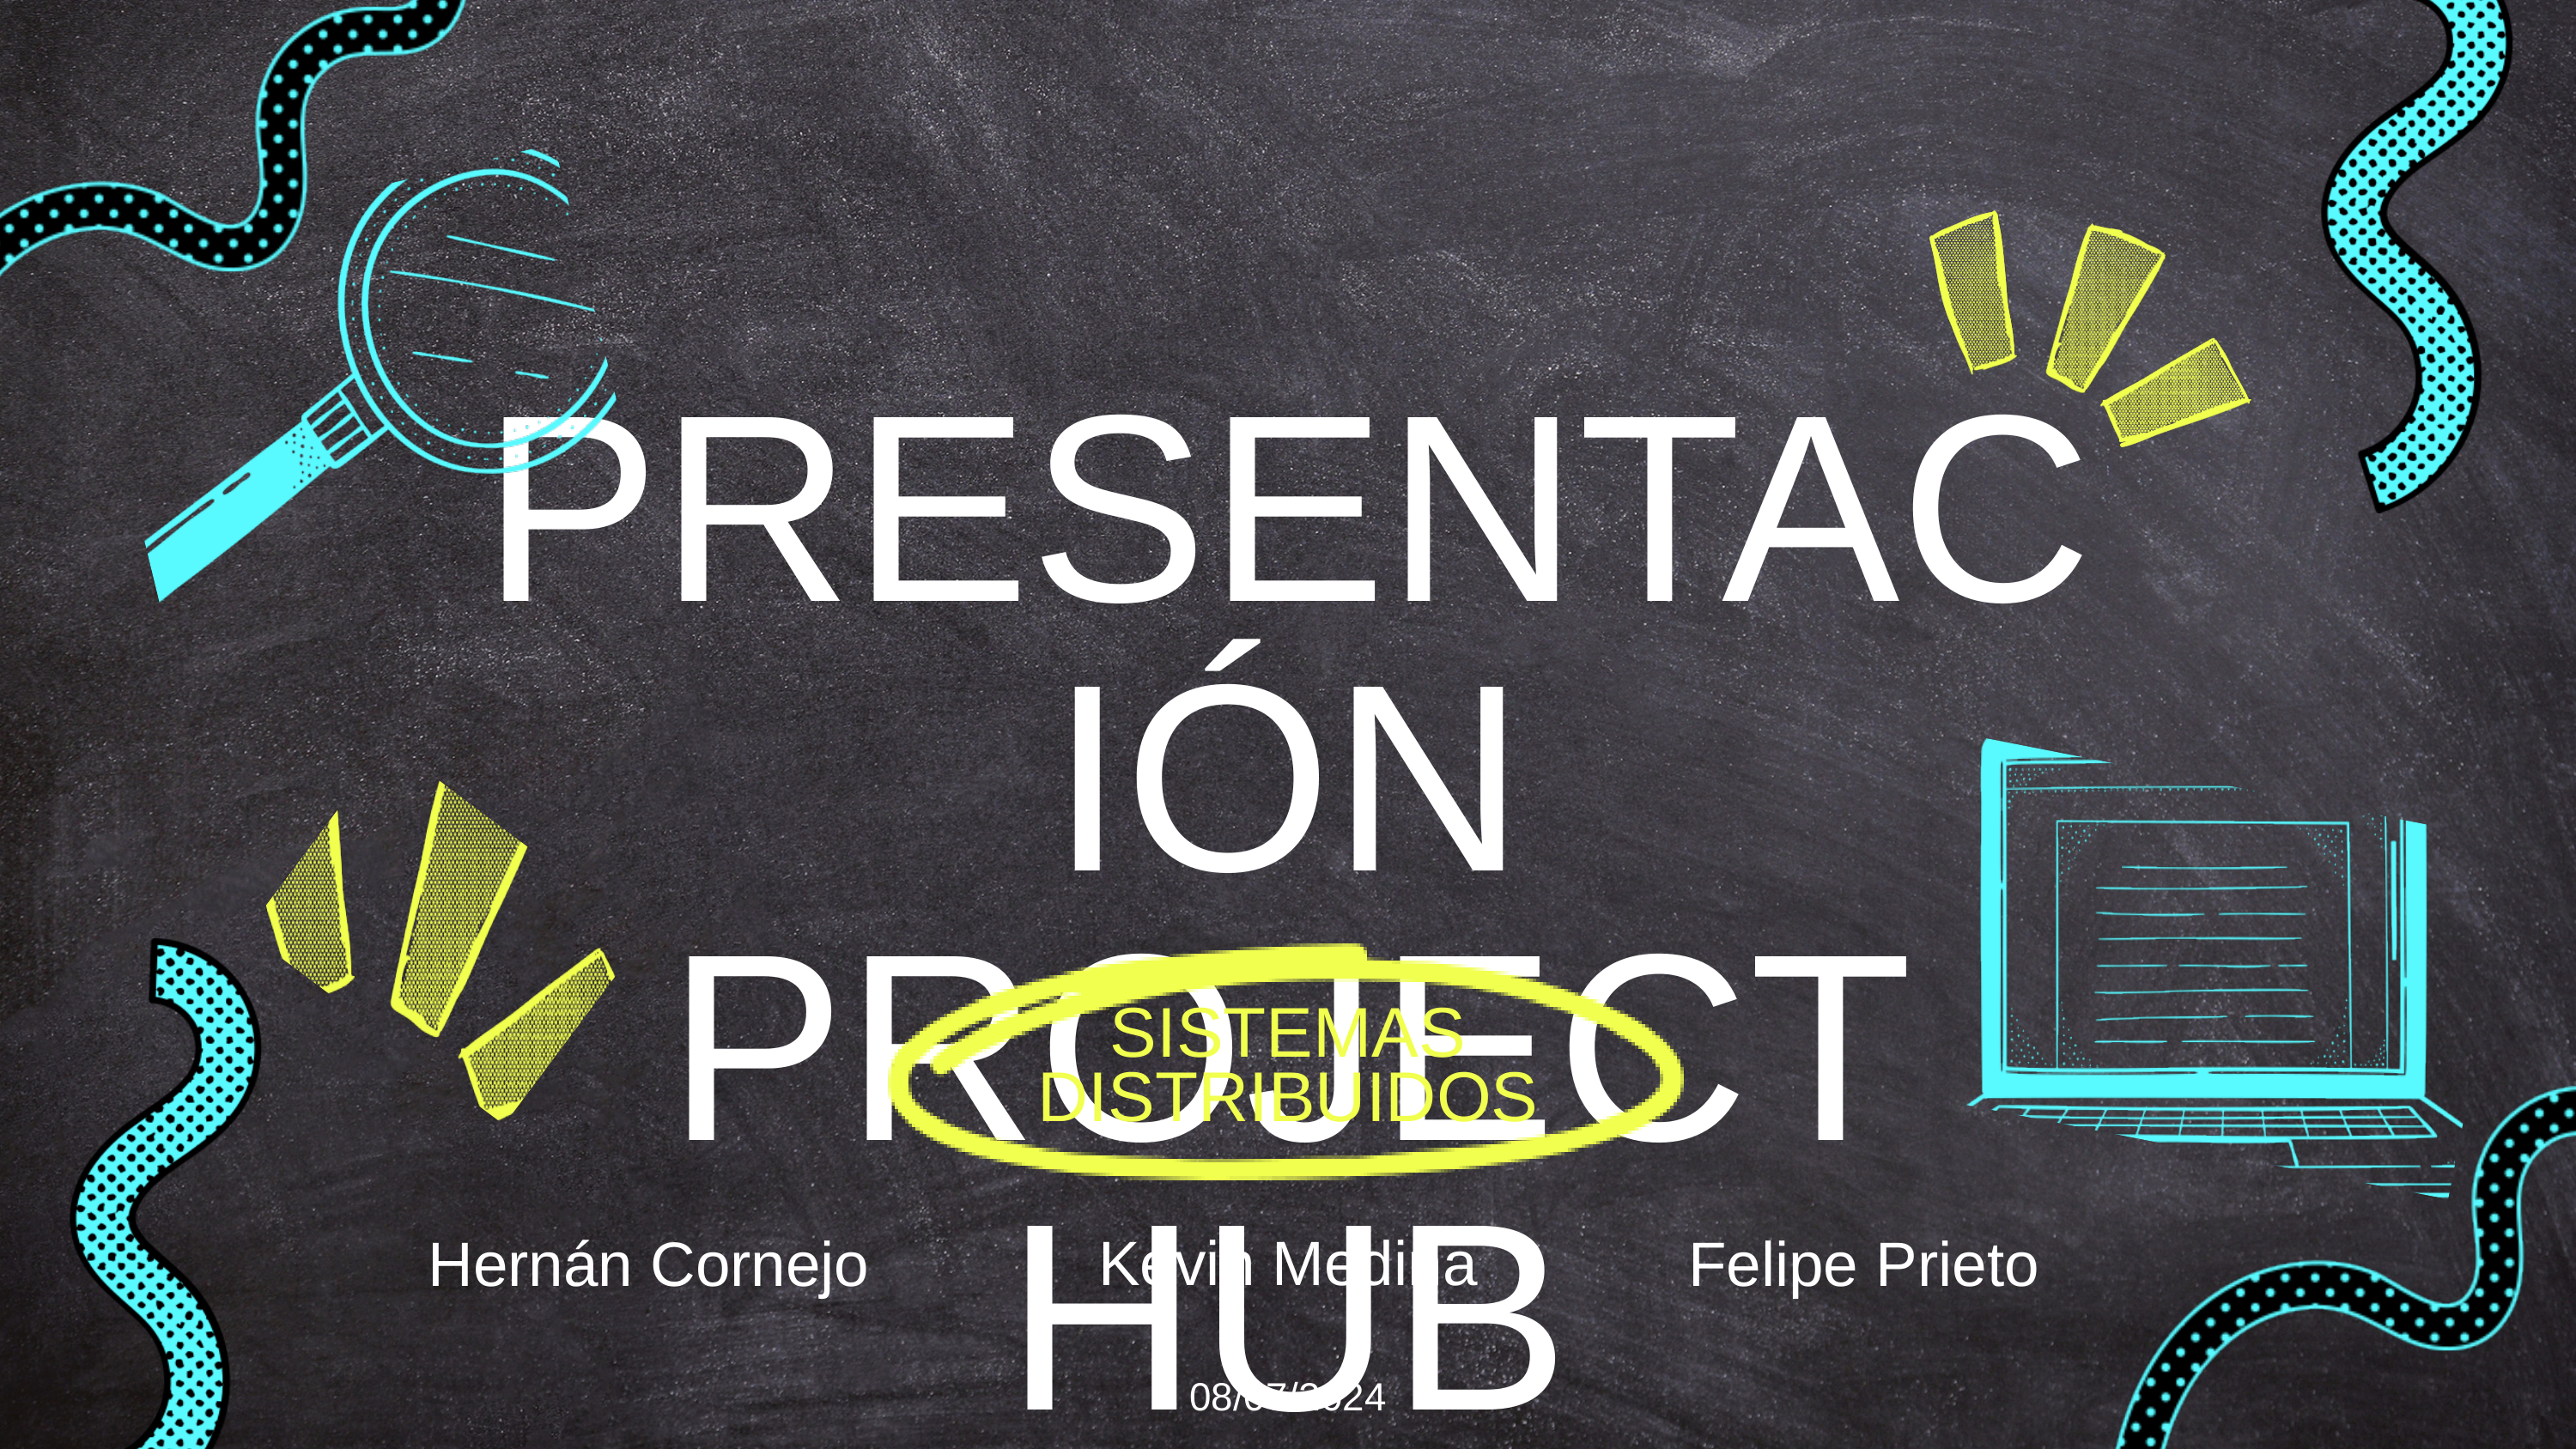

PRESENTACIÓN PROJECT HUB

SISTEMAS DISTRIBUIDOS
Kevin Medina
Hernán Cornejo
Felipe Prieto
08/07/2024